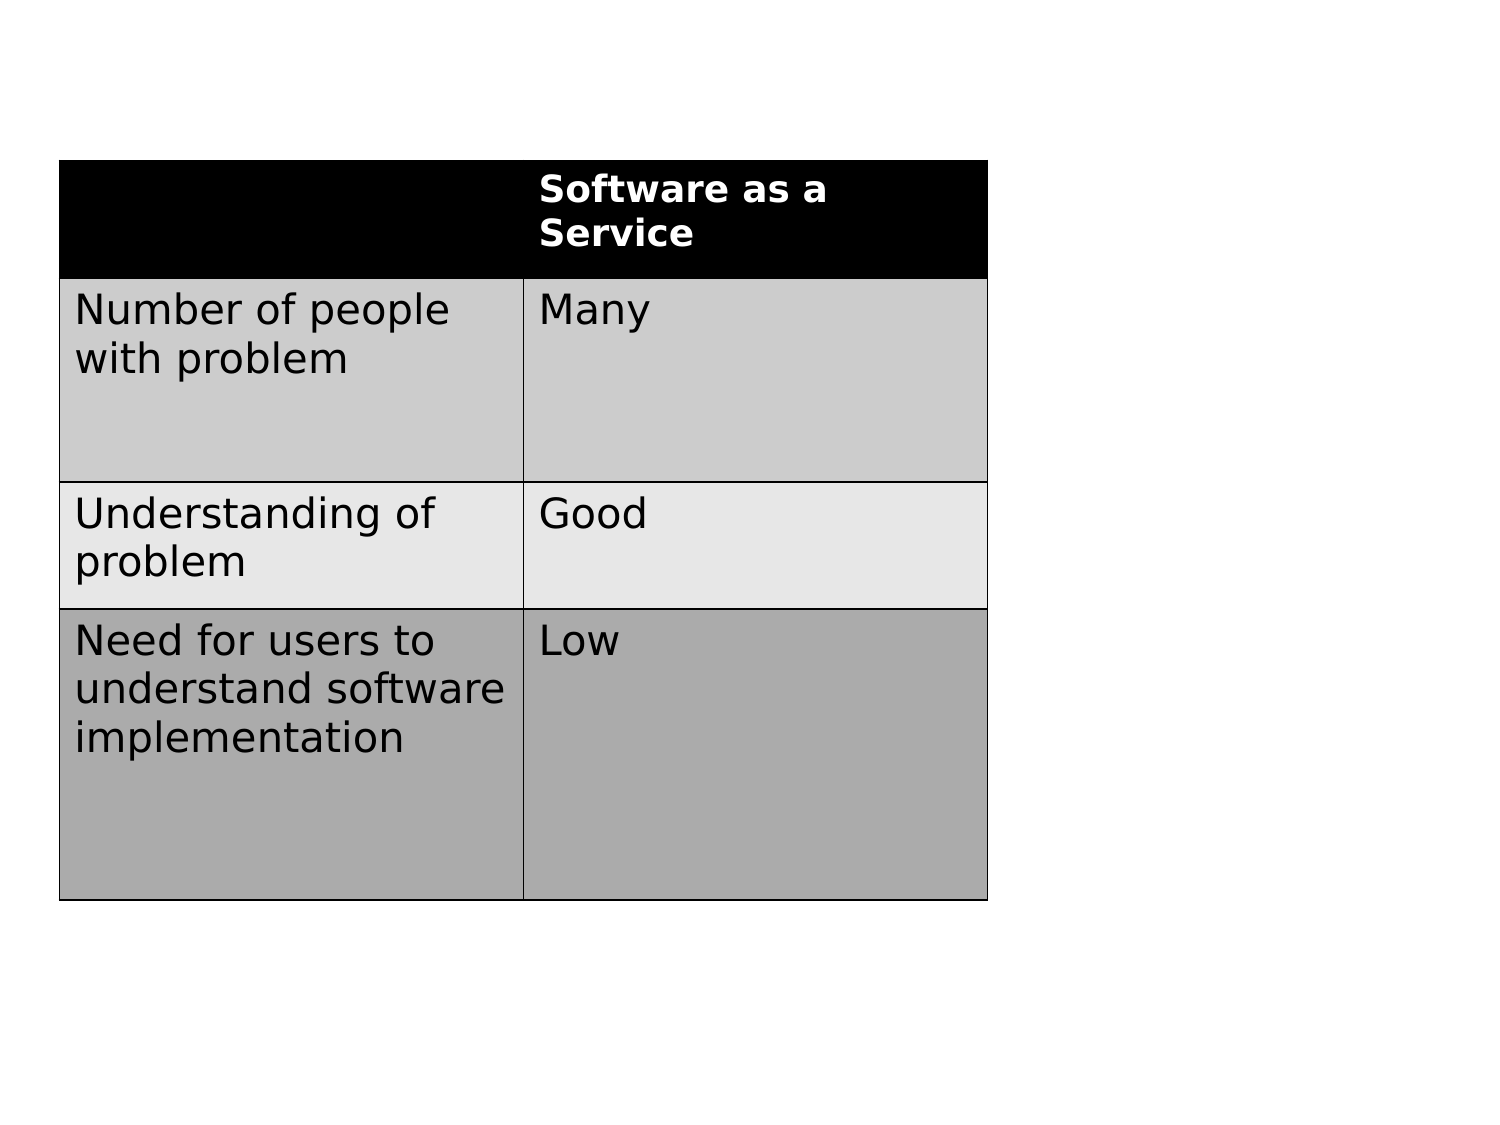

|  | Software as a Service |
| --- | --- |
| Number of people with problem | Many |
| Understanding of problem | Good |
| Need for users to understand software implementation | Low |